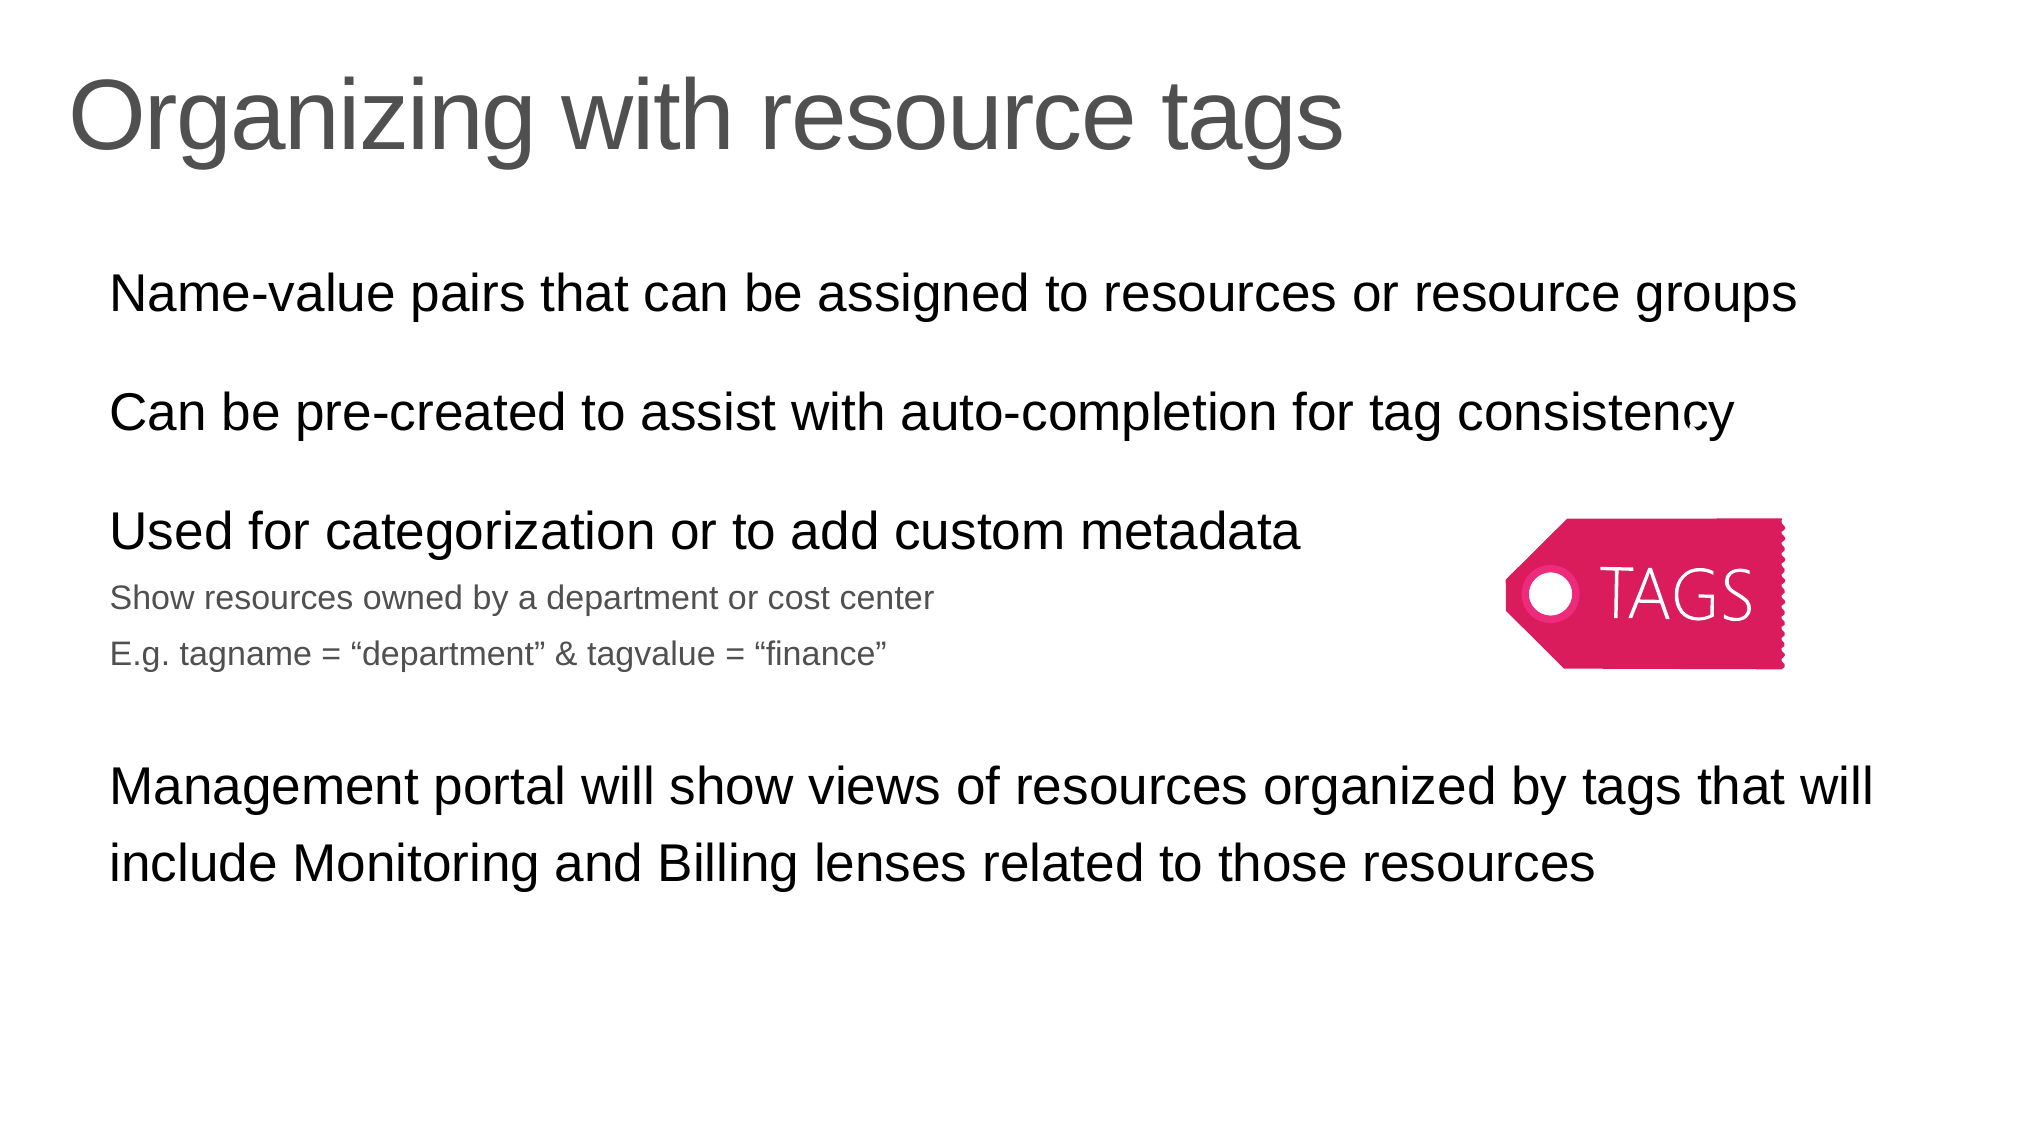

# Organizing with resource tags
Name-value pairs that can be assigned to resources or resource groups
Can be pre-created to assist with auto-completion for tag consistency
Used for categorization or to add custom metadata
Show resources owned by a department or cost center
E.g. tagname = “department” & tagvalue = “finance”

Management portal will show views of resources organized by tags that will include Monitoring and Billing lenses related to those resources